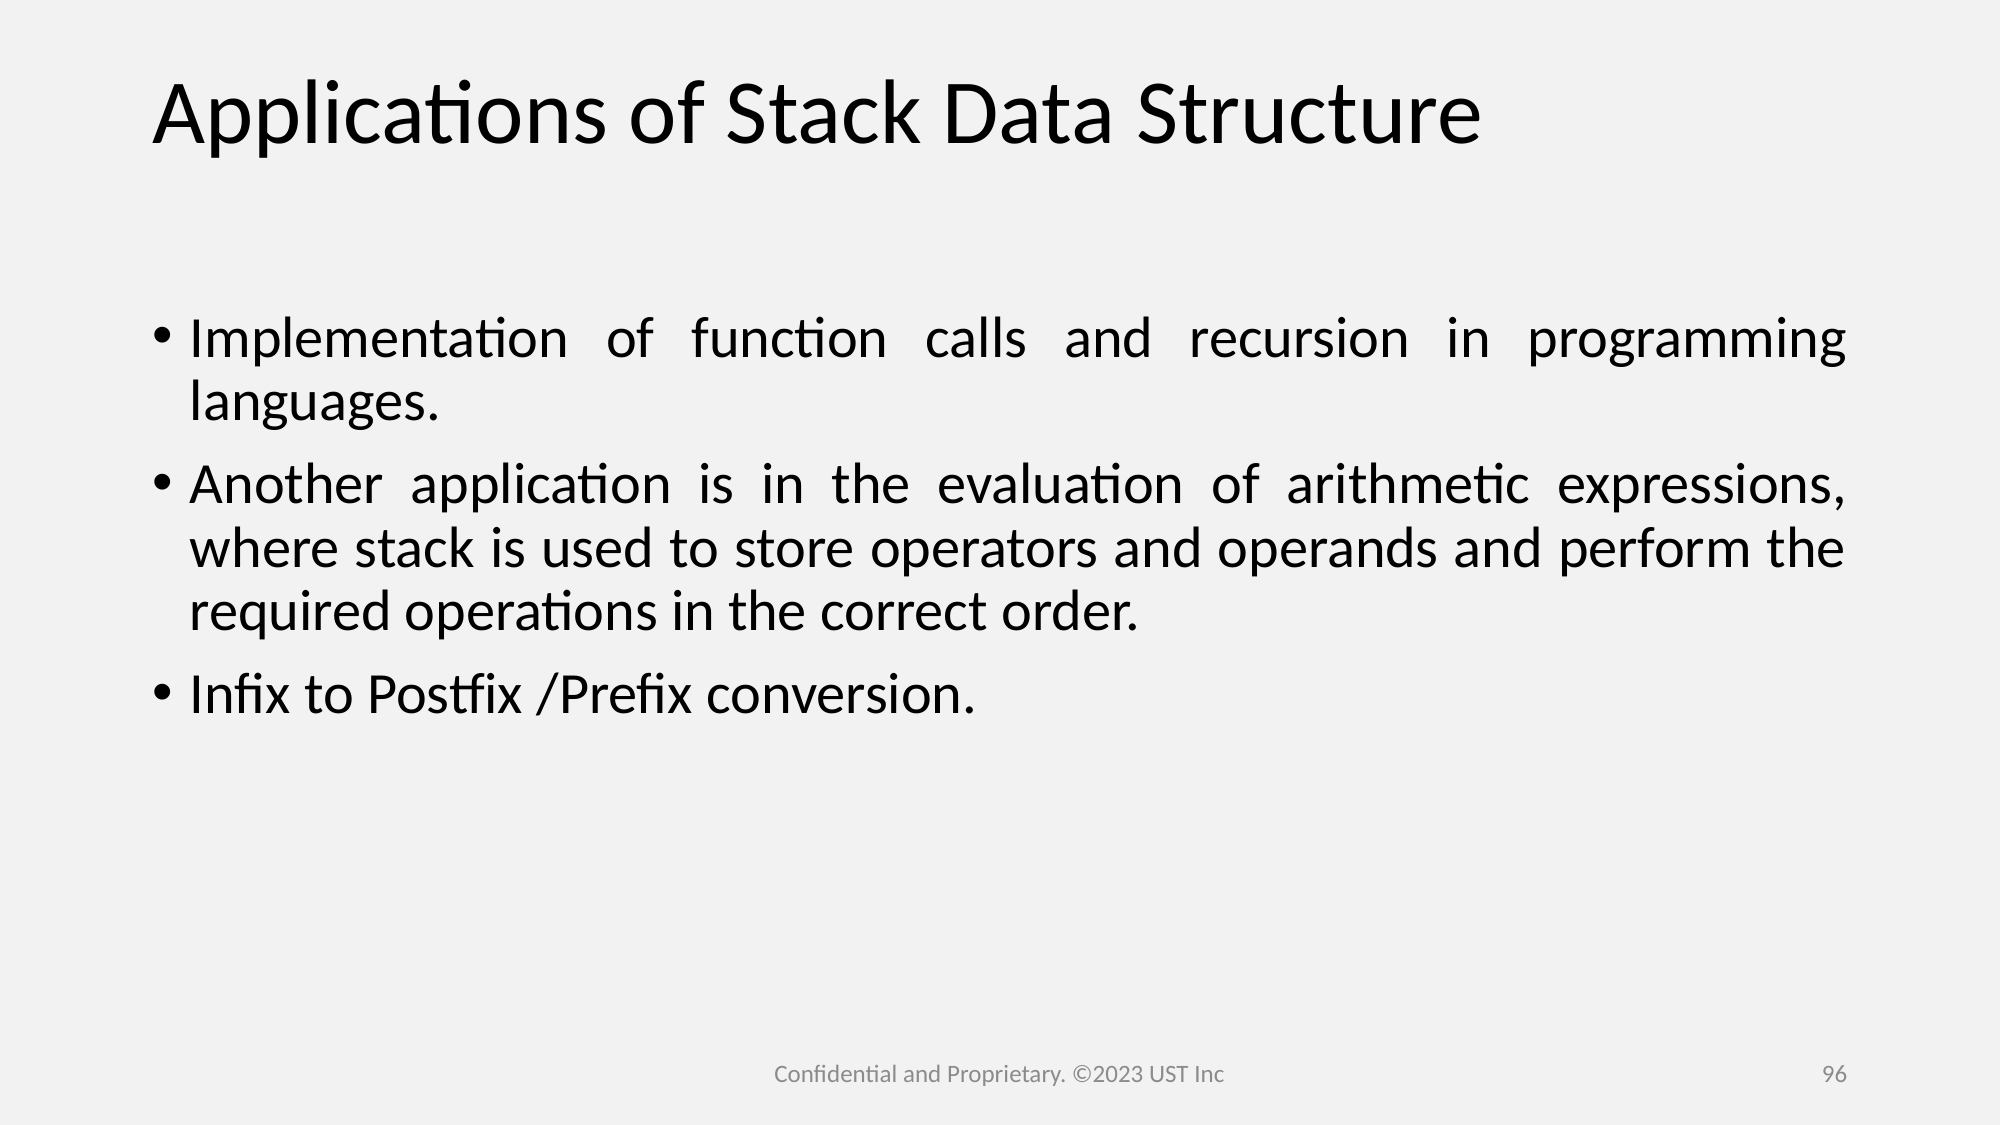

# Applications of Stack Data Structure
Implementation of function calls and recursion in programming languages.
Another application is in the evaluation of arithmetic expressions, where stack is used to store operators and operands and perform the required operations in the correct order.
Infix to Postfix /Prefix conversion.

Confidential and Proprietary. ©2023 UST Inc
96